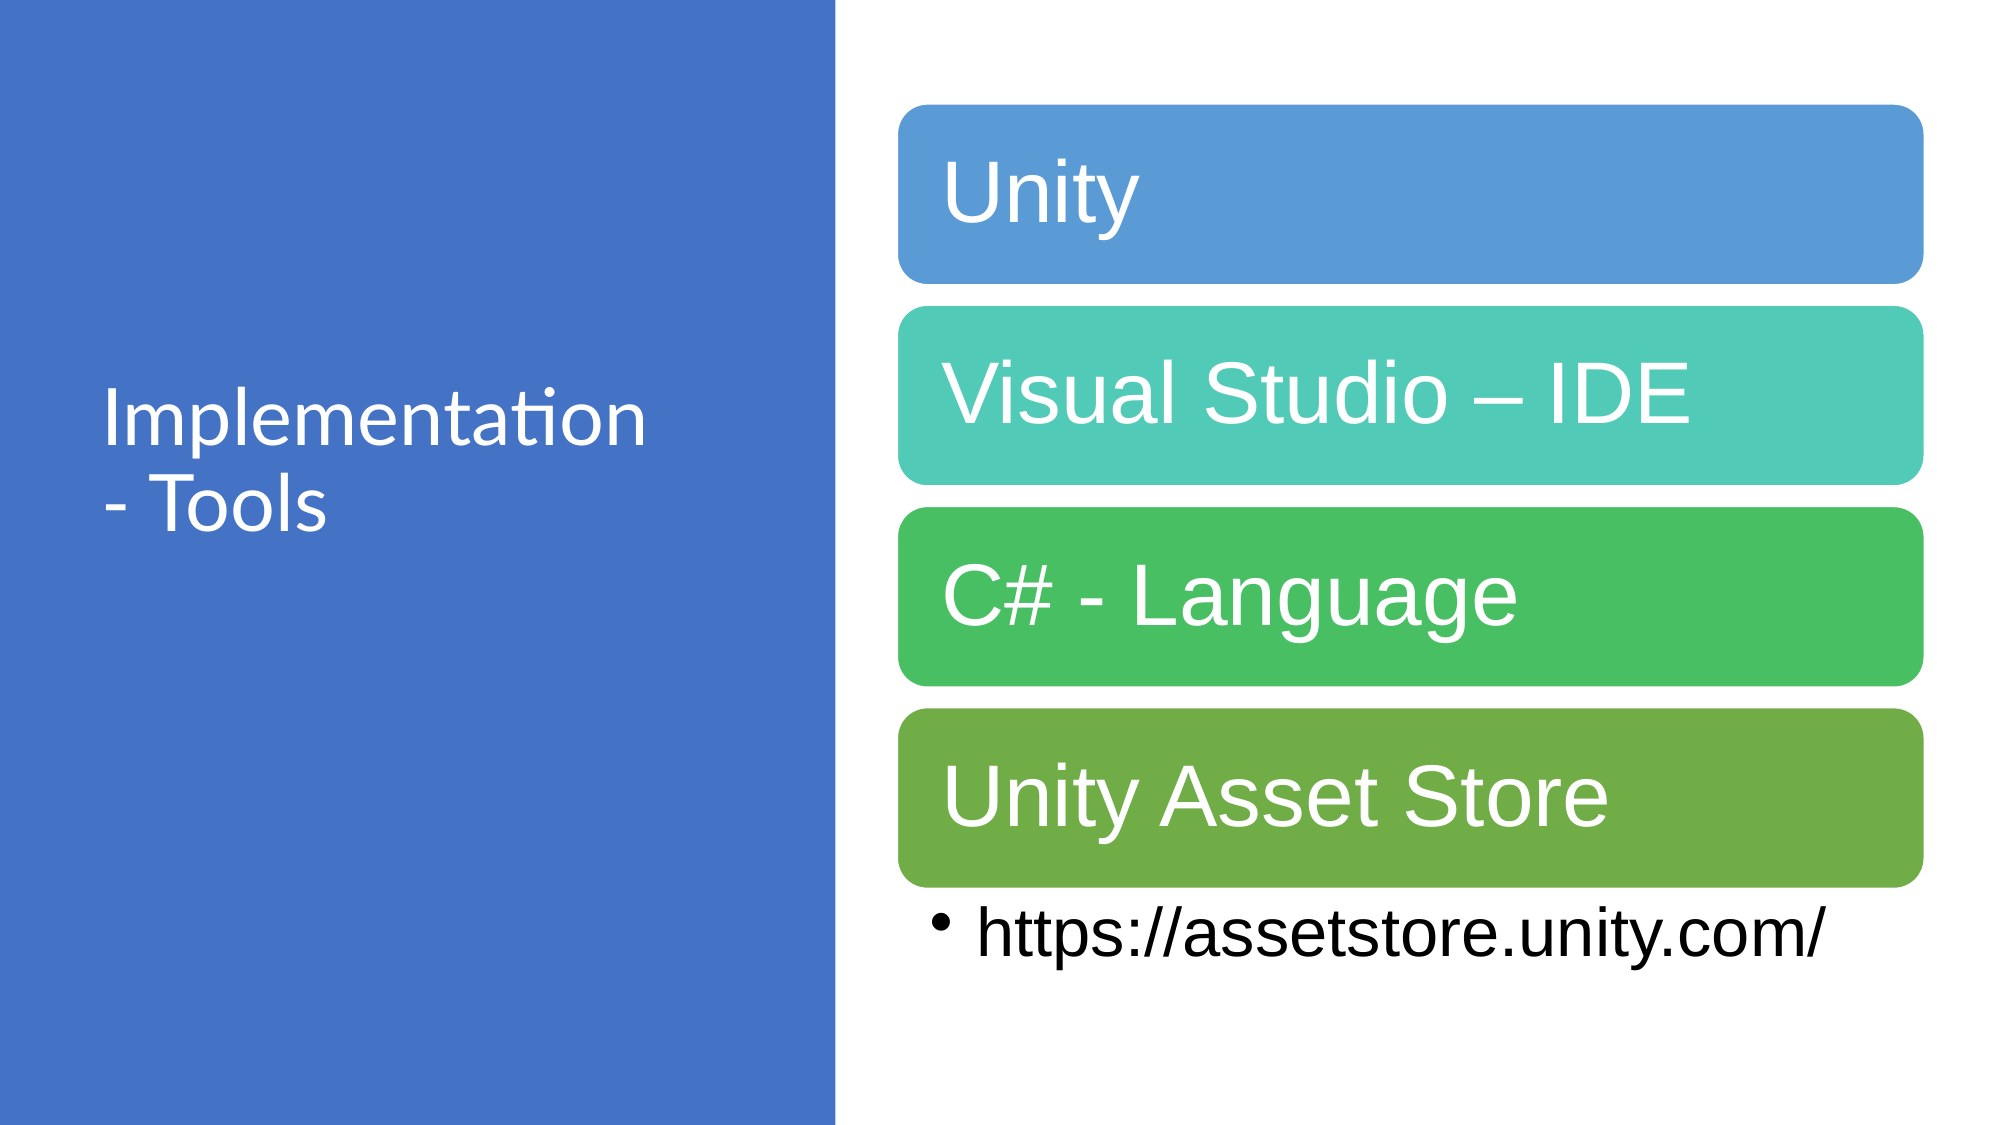

# Implementation - Tools
Unity
Visual Studio – IDE
C# - Language
Unity Asset Store
https://assetstore.unity.com/